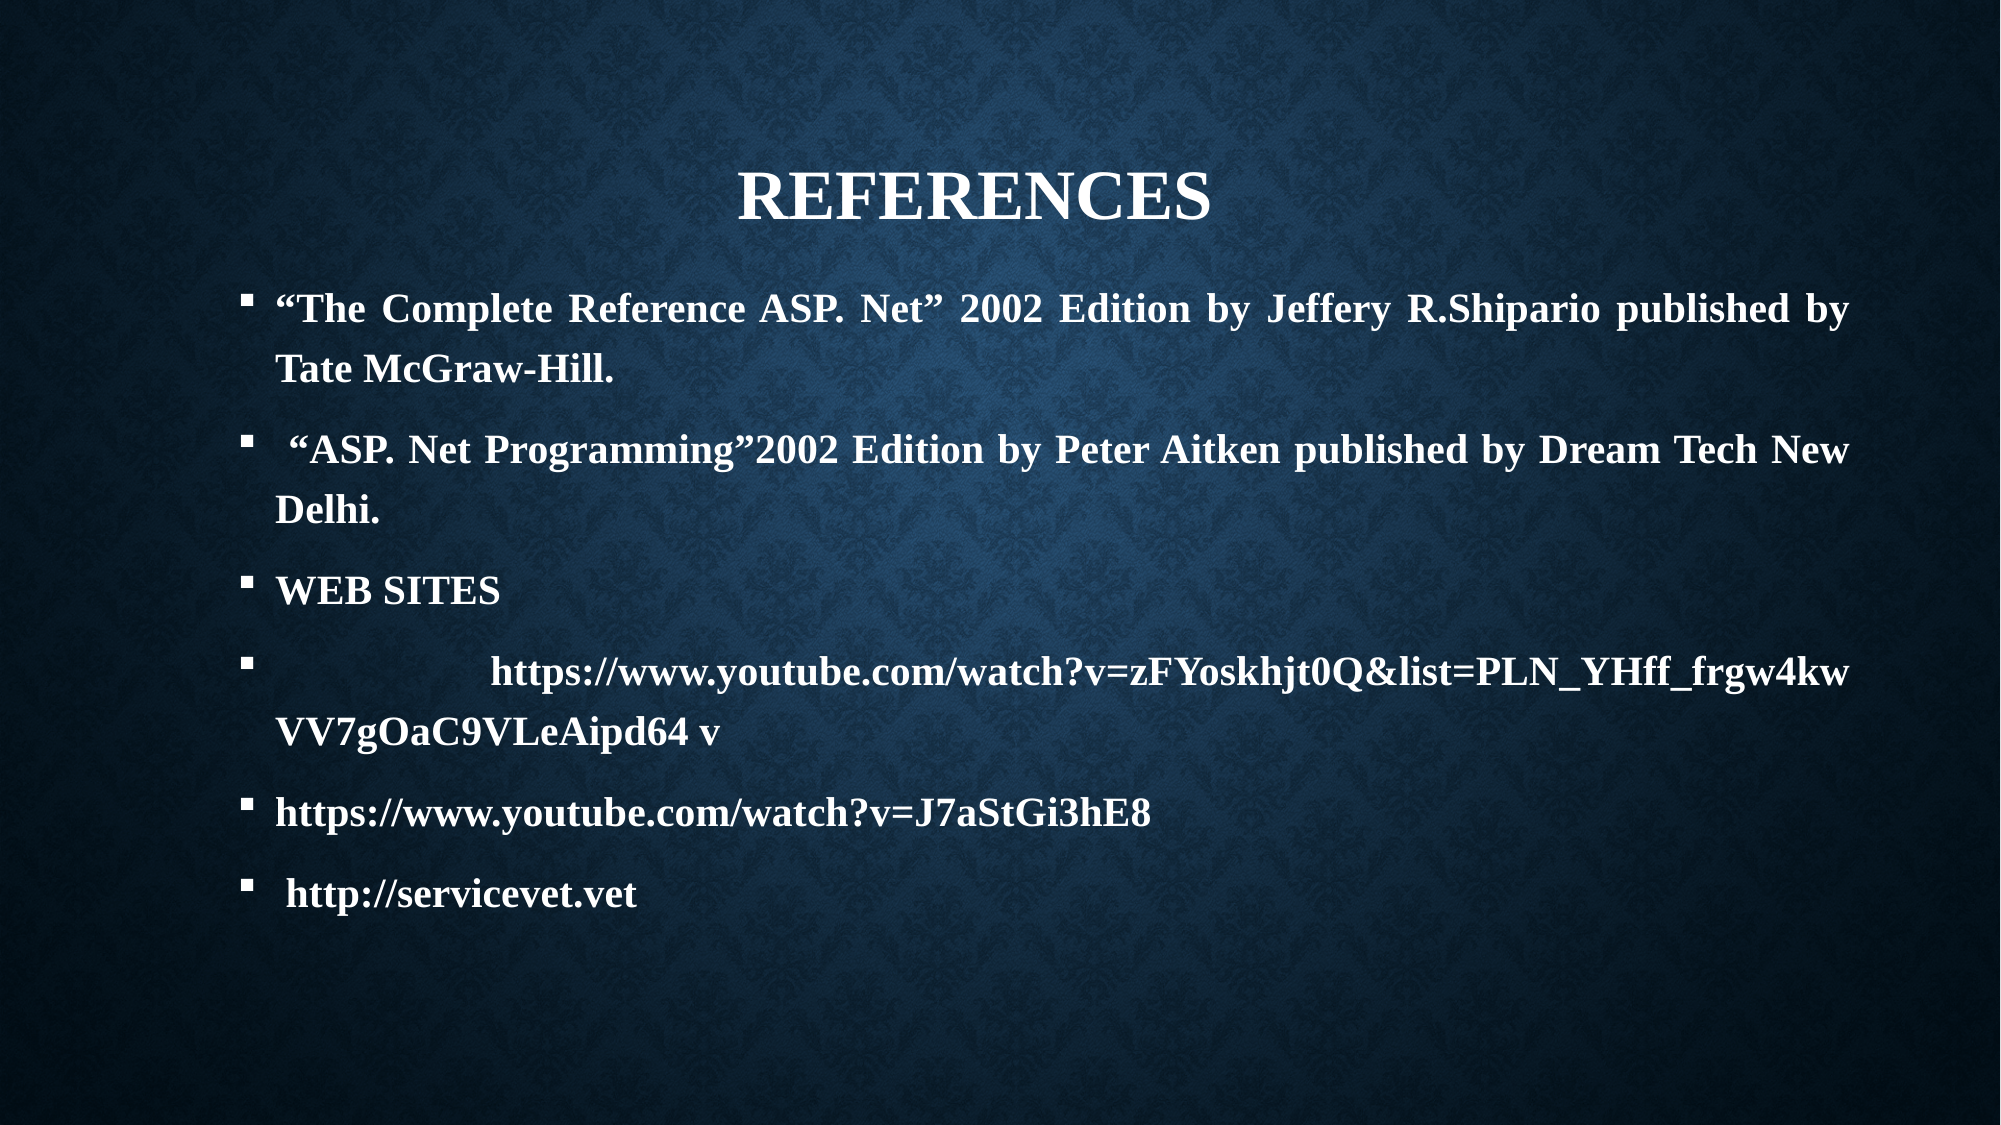

# References
“The Complete Reference ASP. Net” 2002 Edition by Jeffery R.Shipario published by Tate McGraw-Hill.
 “ASP. Net Programming”2002 Edition by Peter Aitken published by Dream Tech New Delhi.
WEB SITES
 https://www.youtube.com/watch?v=zFYoskhjt0Q&list=PLN_YHff_frgw4kw VV7gOaC9VLeAipd64 v
https://www.youtube.com/watch?v=J7aStGi3hE8
 http://servicevet.vet